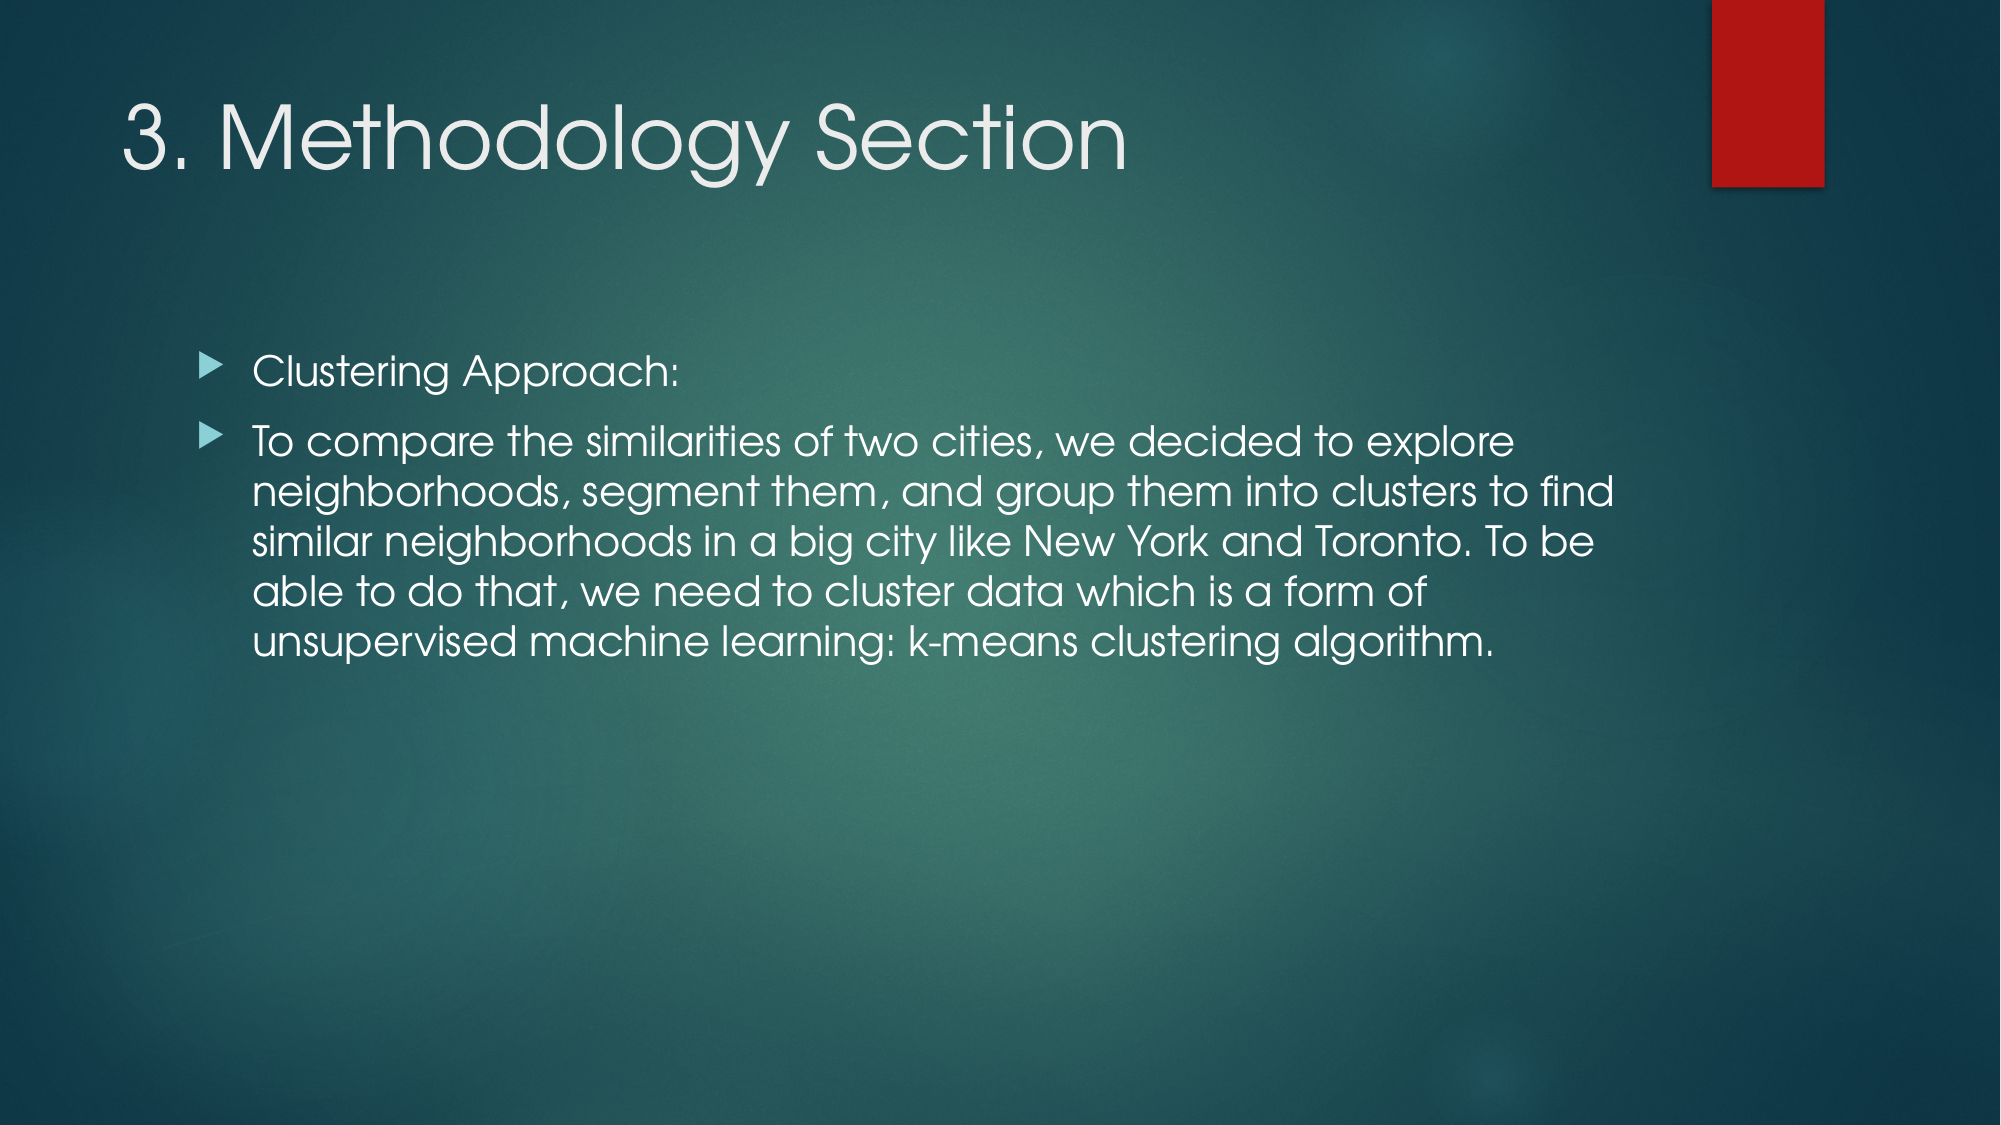

# 3. Methodology Section
Clustering Approach:
To compare the similarities of two cities, we decided to explore neighborhoods, segment them, and group them into clusters to find similar neighborhoods in a big city like New York and Toronto. To be able to do that, we need to cluster data which is a form of unsupervised machine learning: k-means clustering algorithm.